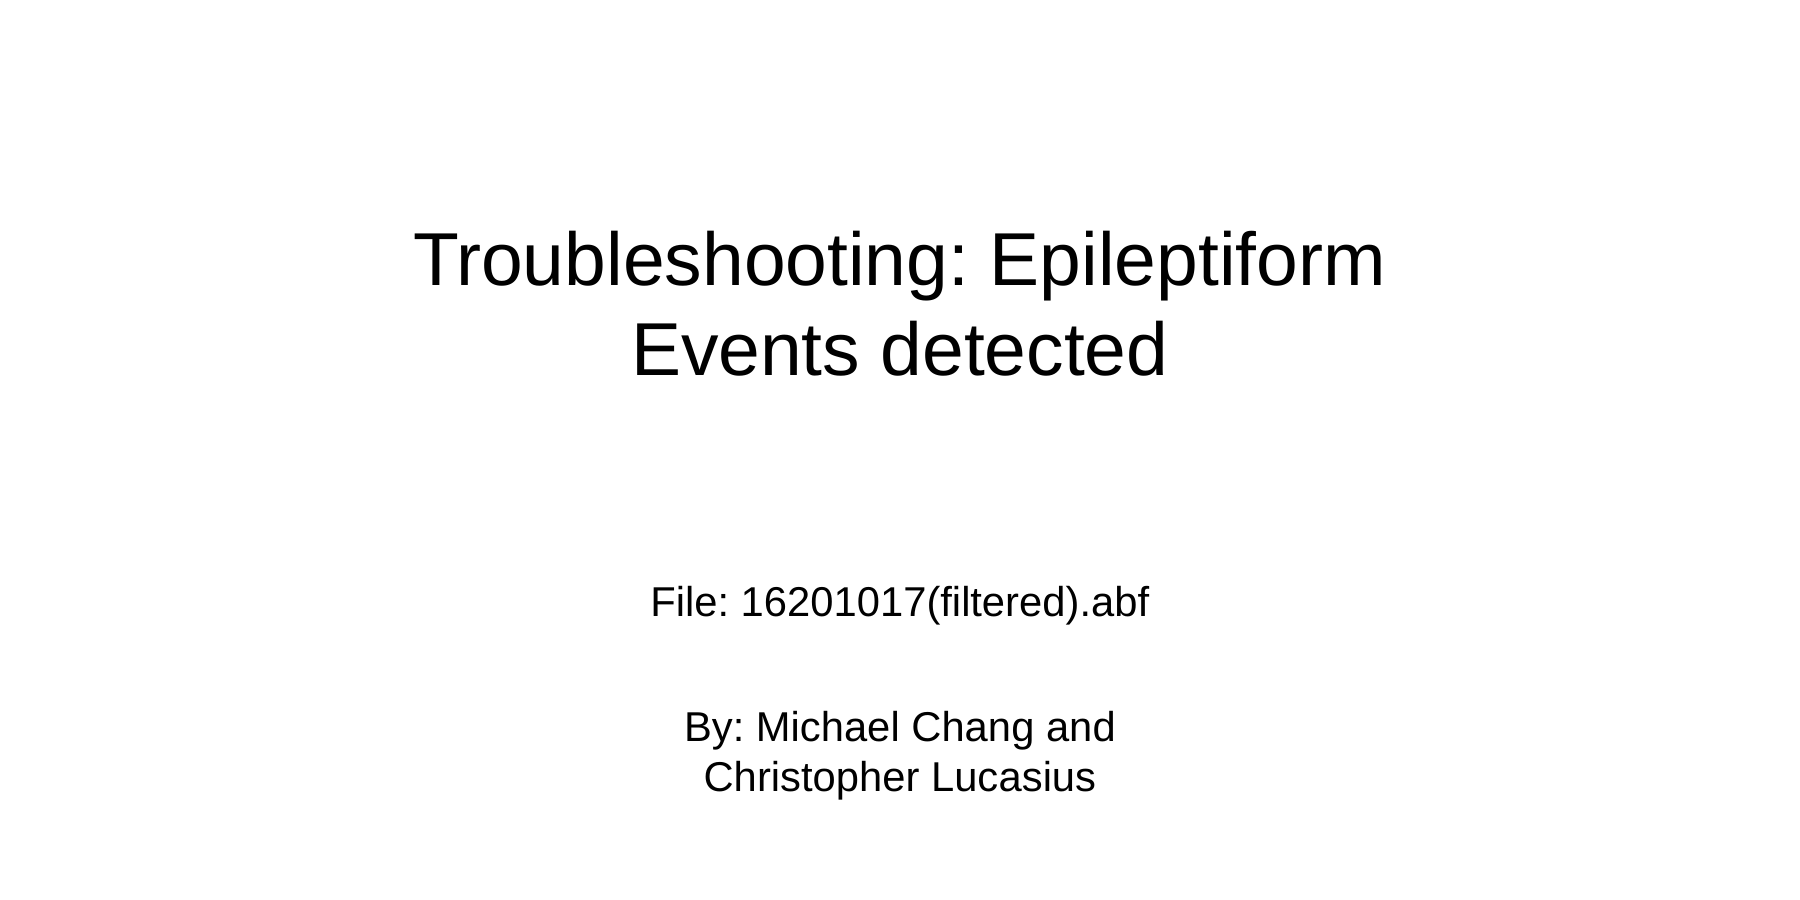

Troubleshooting: Epileptiform Events detected
File: 16201017(filtered).abf
By: Michael Chang and Christopher Lucasius